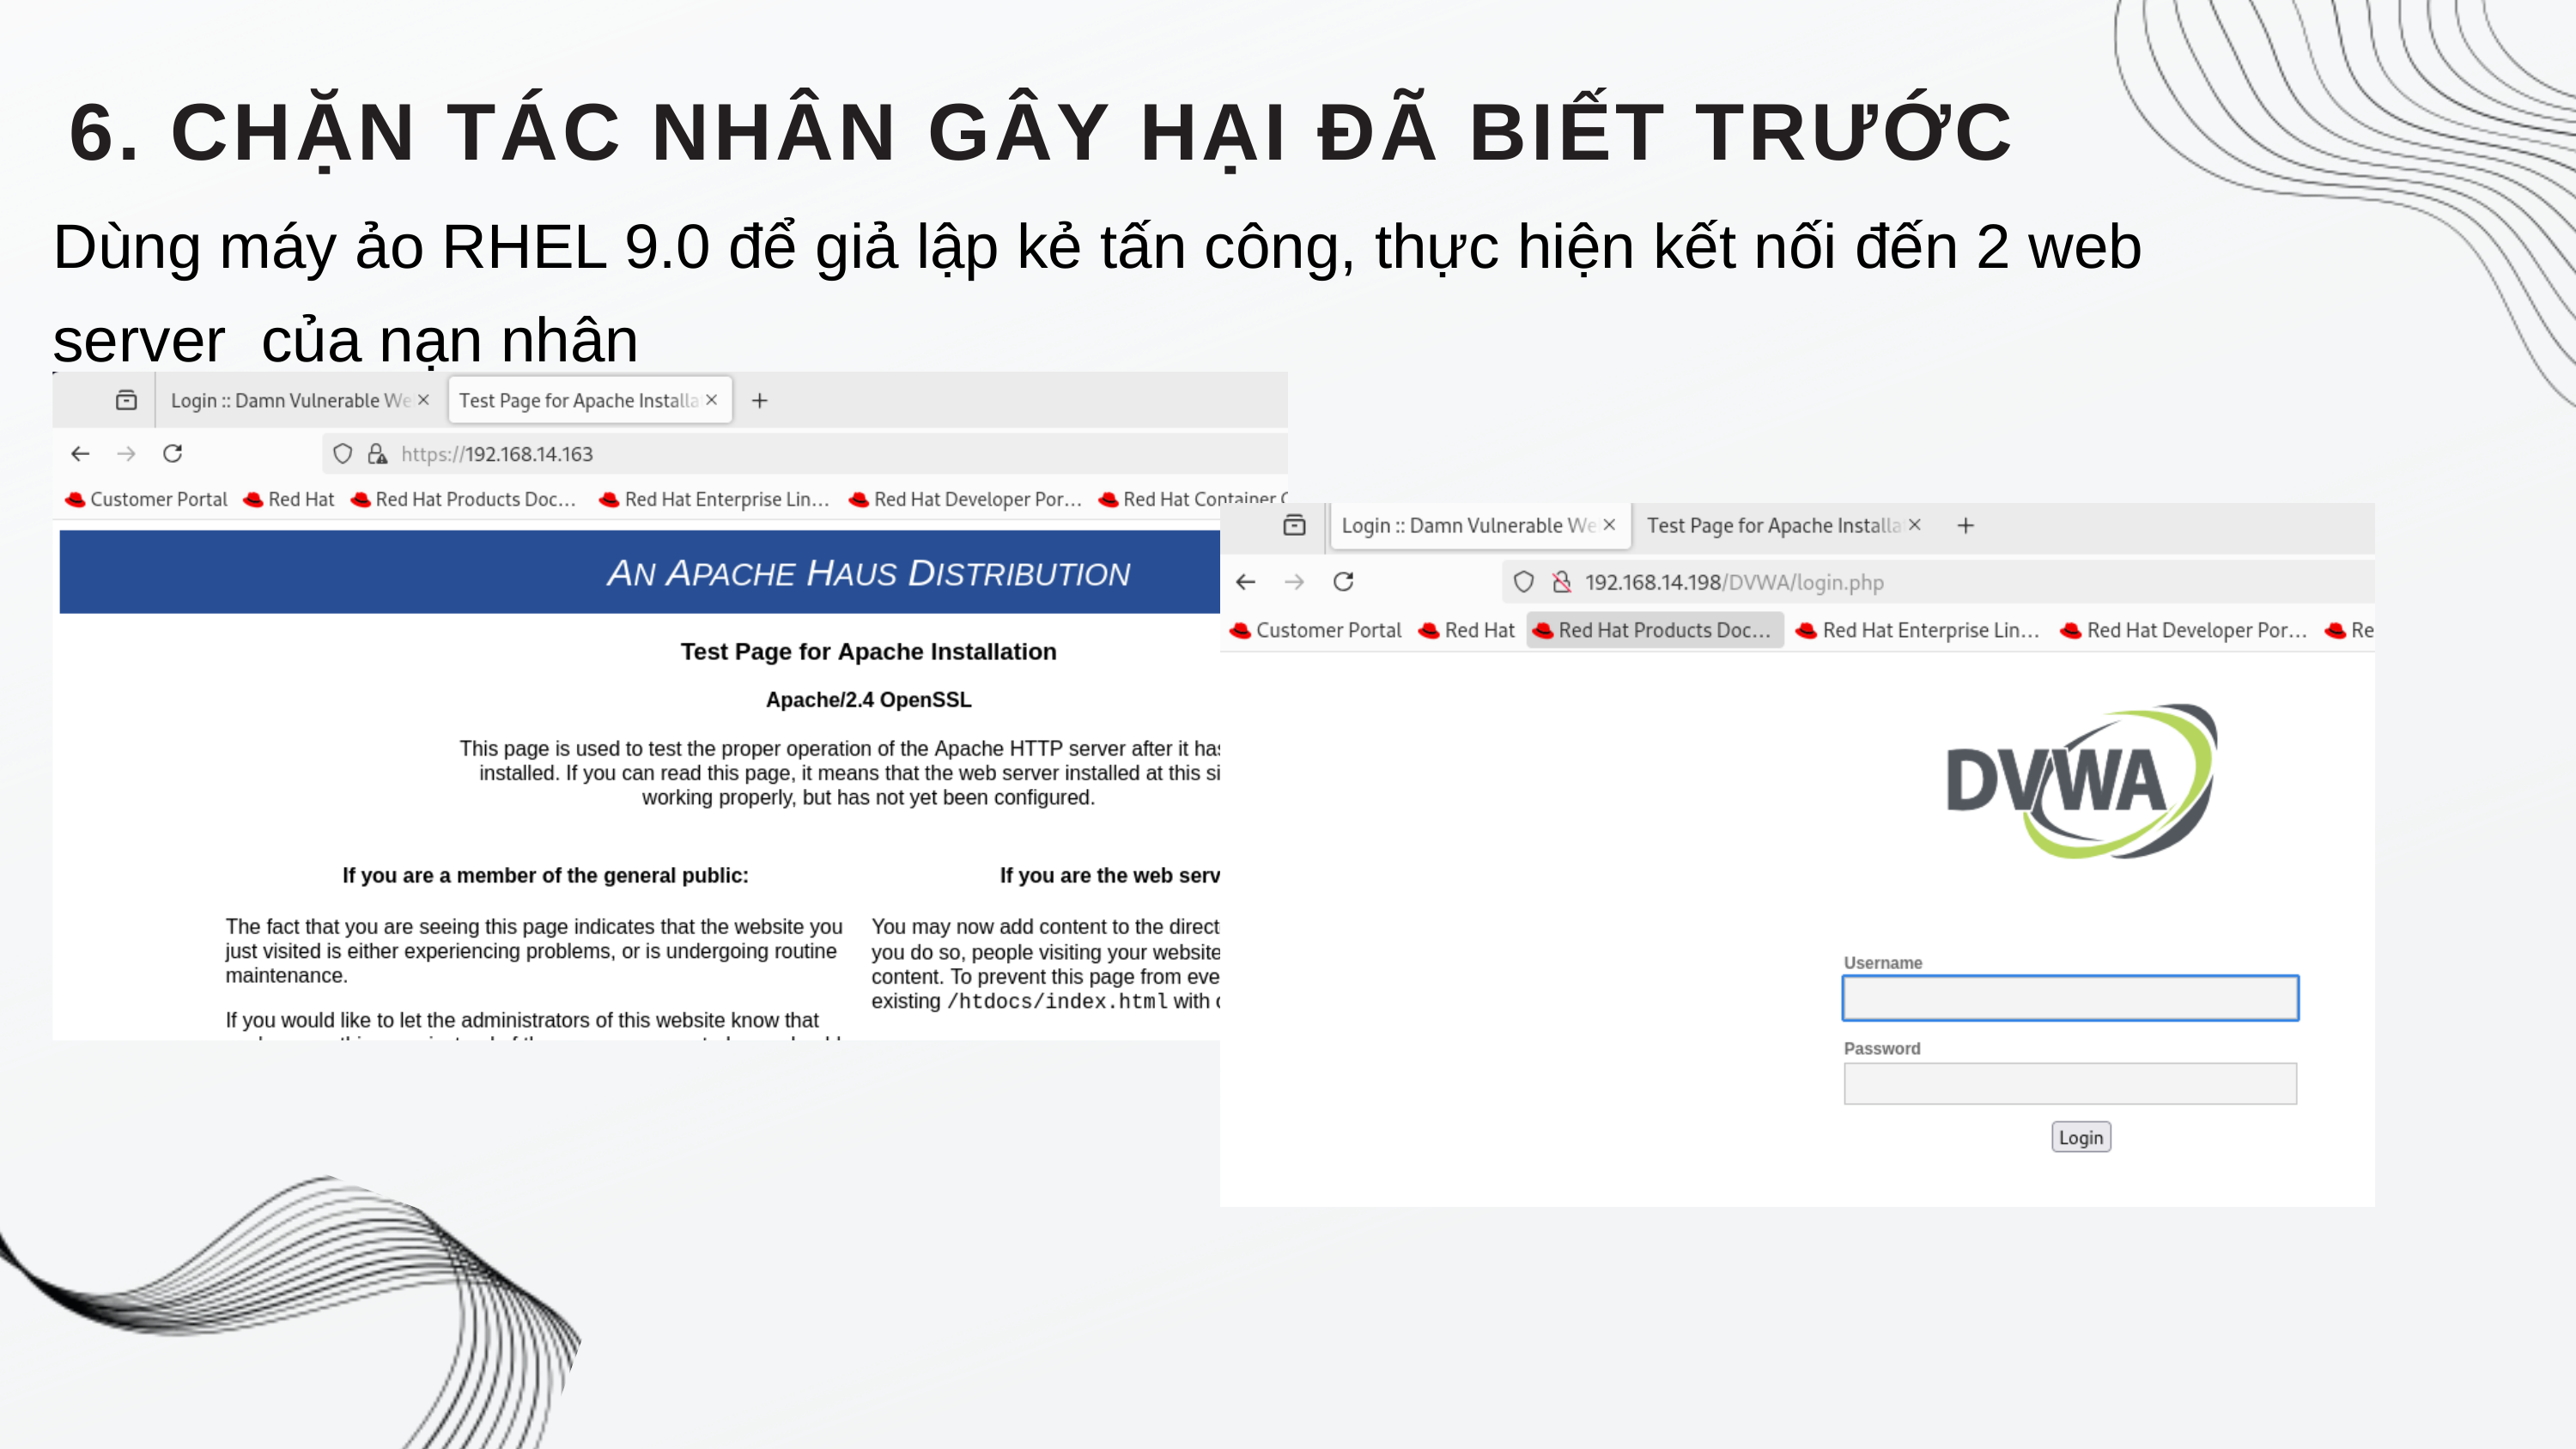

6. CHẶN TÁC NHÂN GÂY HẠI ĐÃ BIẾT TRƯỚC
Dùng máy ảo RHEL 9.0 để giả lập kẻ tấn công, thực hiện kết nối đến 2 web server  của nạn nhân